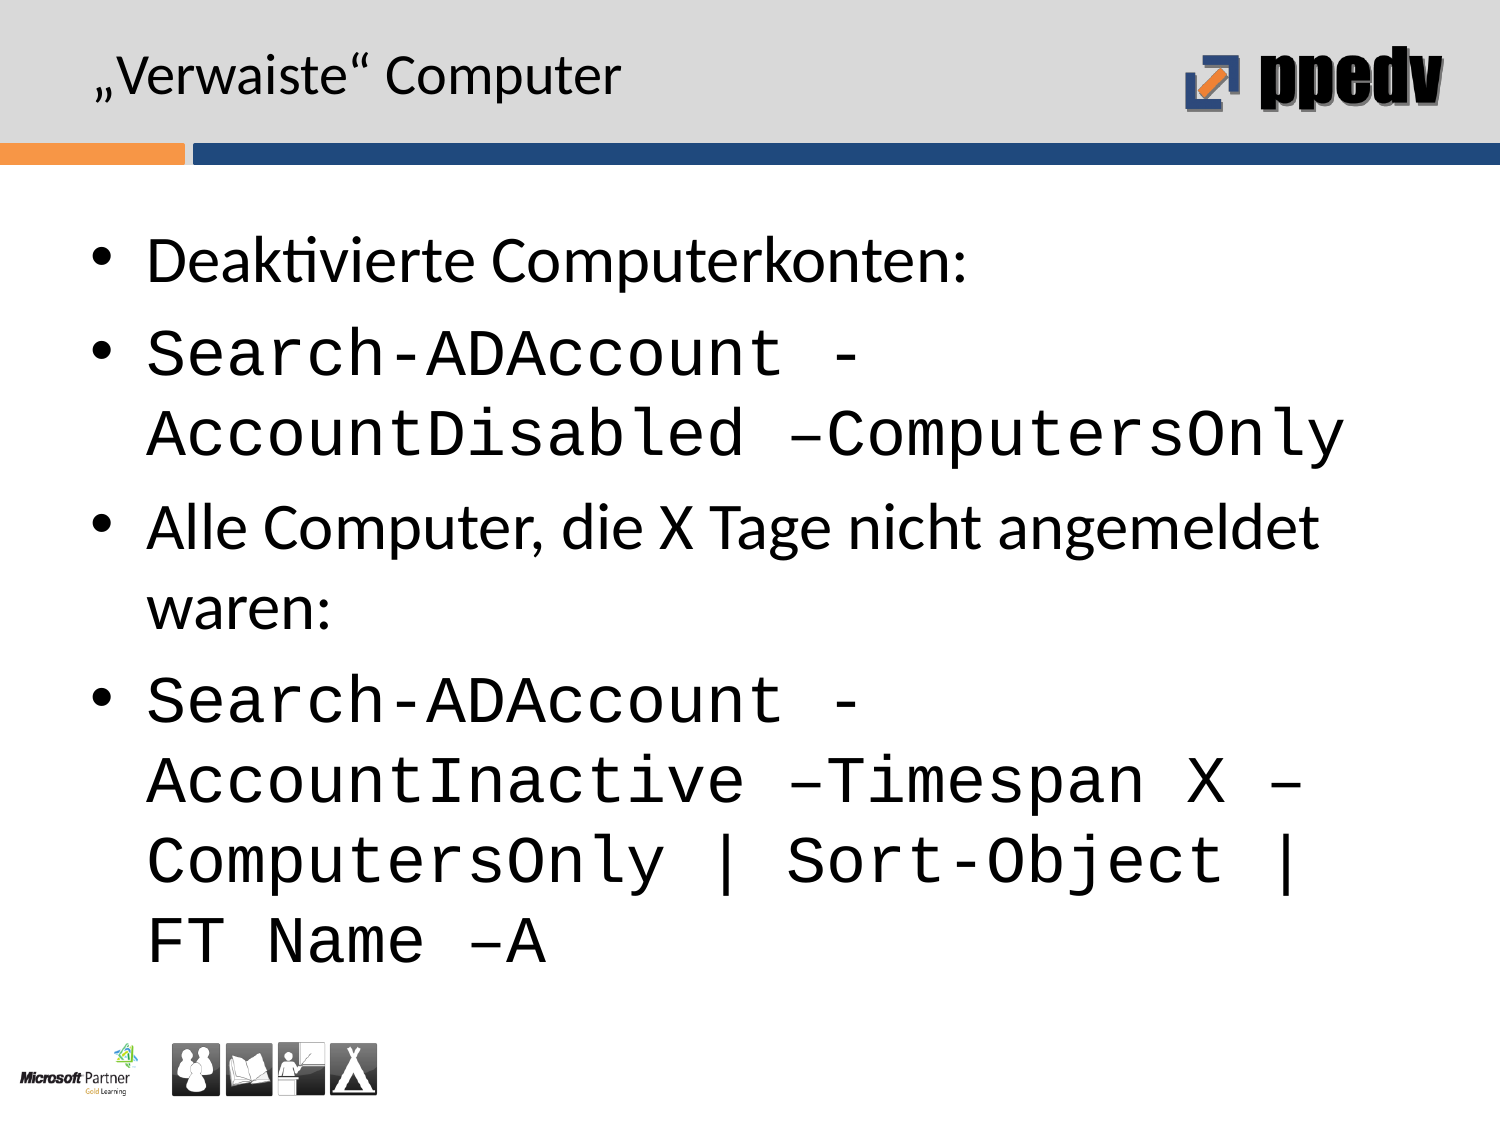

# „Verwaiste“ Computer
Deaktivierte Computerkonten:
Search-ADAccount -AccountDisabled –ComputersOnly
Alle Computer, die X Tage nicht angemeldet waren:
Search-ADAccount -AccountInactive –Timespan X –ComputersOnly | Sort-Object | FT Name –A